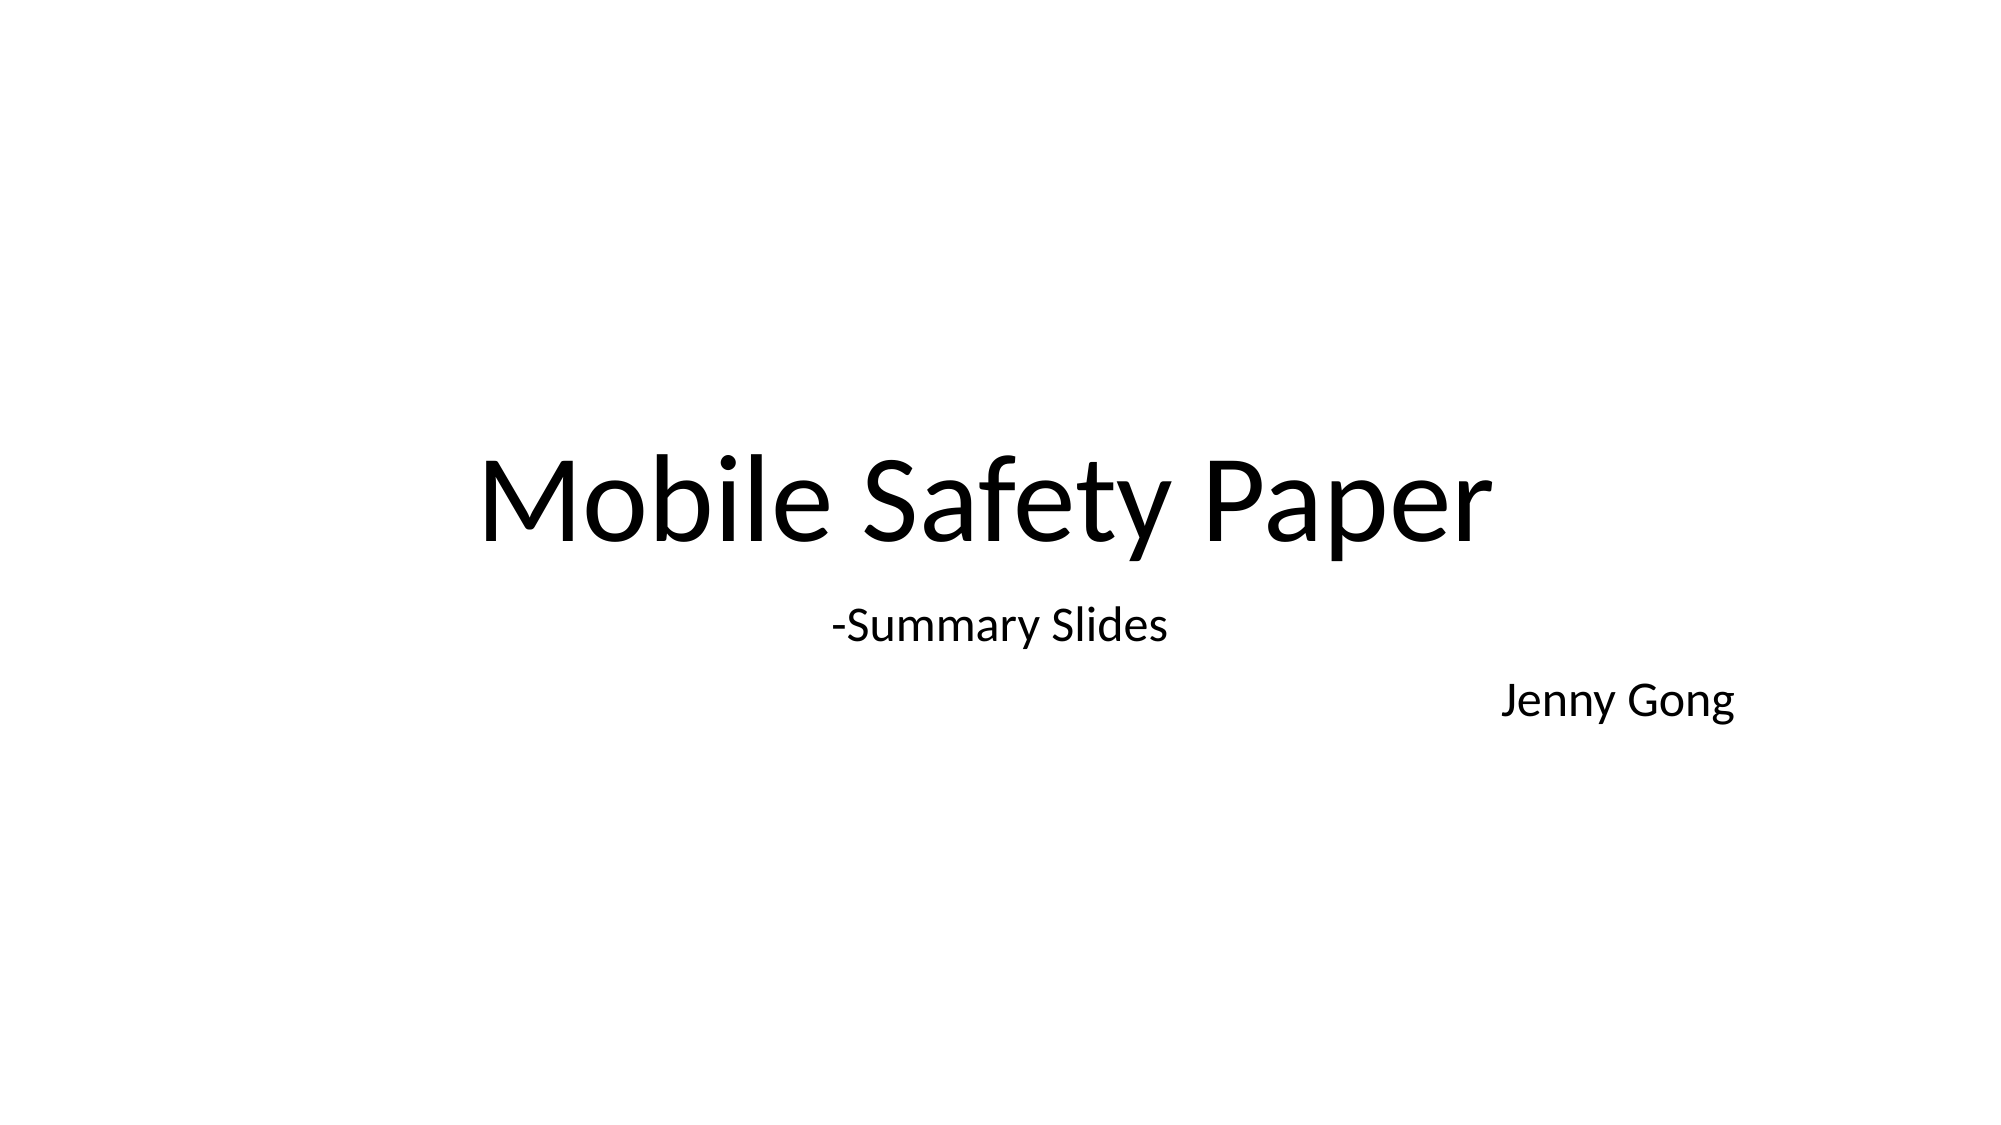

# Mobile Safety Paper
-Summary Slides
Jenny Gong